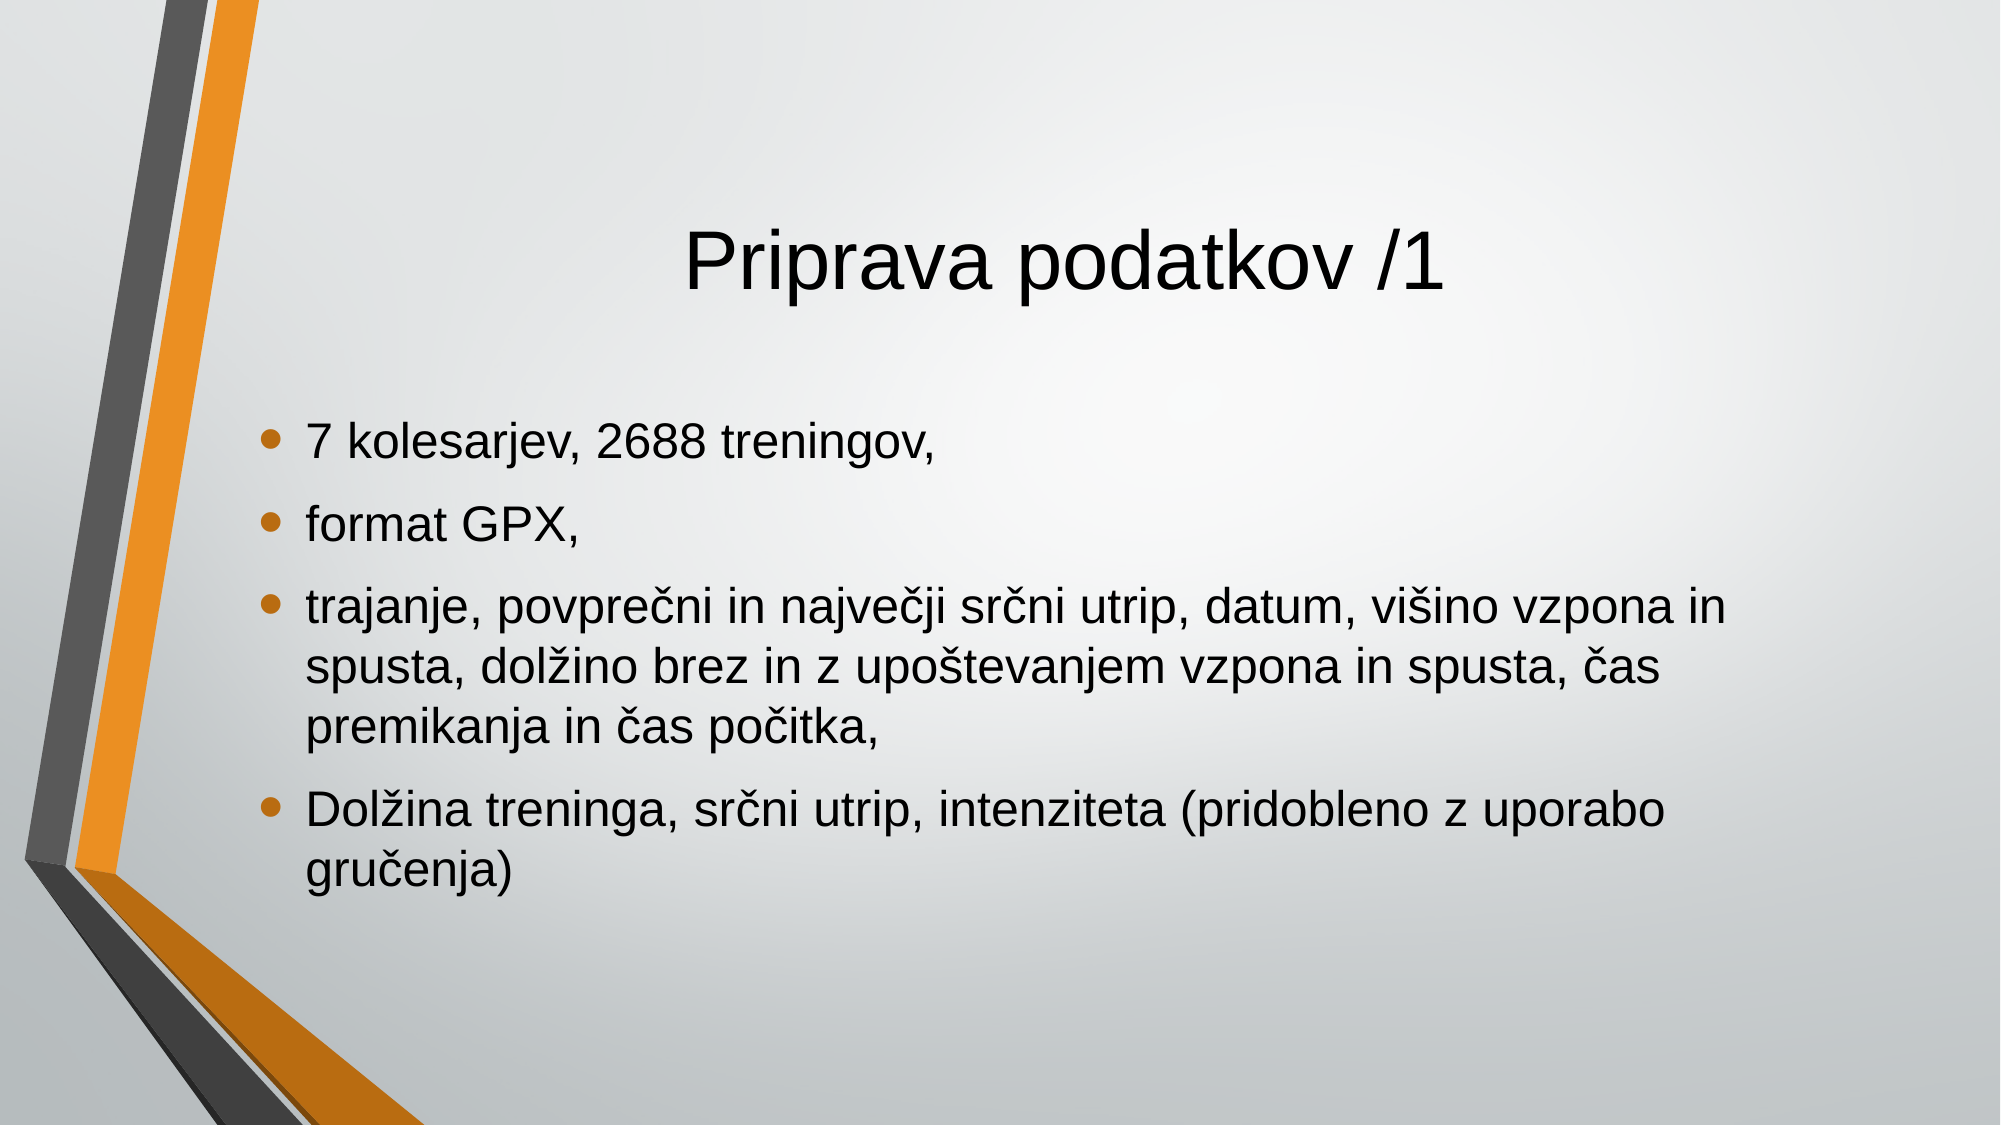

# Priprava podatkov /1
7 kolesarjev, 2688 treningov,
format GPX,
trajanje, povprečni in največji srčni utrip, datum, višino vzpona in spusta, dolžino brez in z upoštevanjem vzpona in spusta, čas premikanja in čas počitka,
Dolžina treninga, srčni utrip, intenziteta (pridobleno z uporabo gručenja)